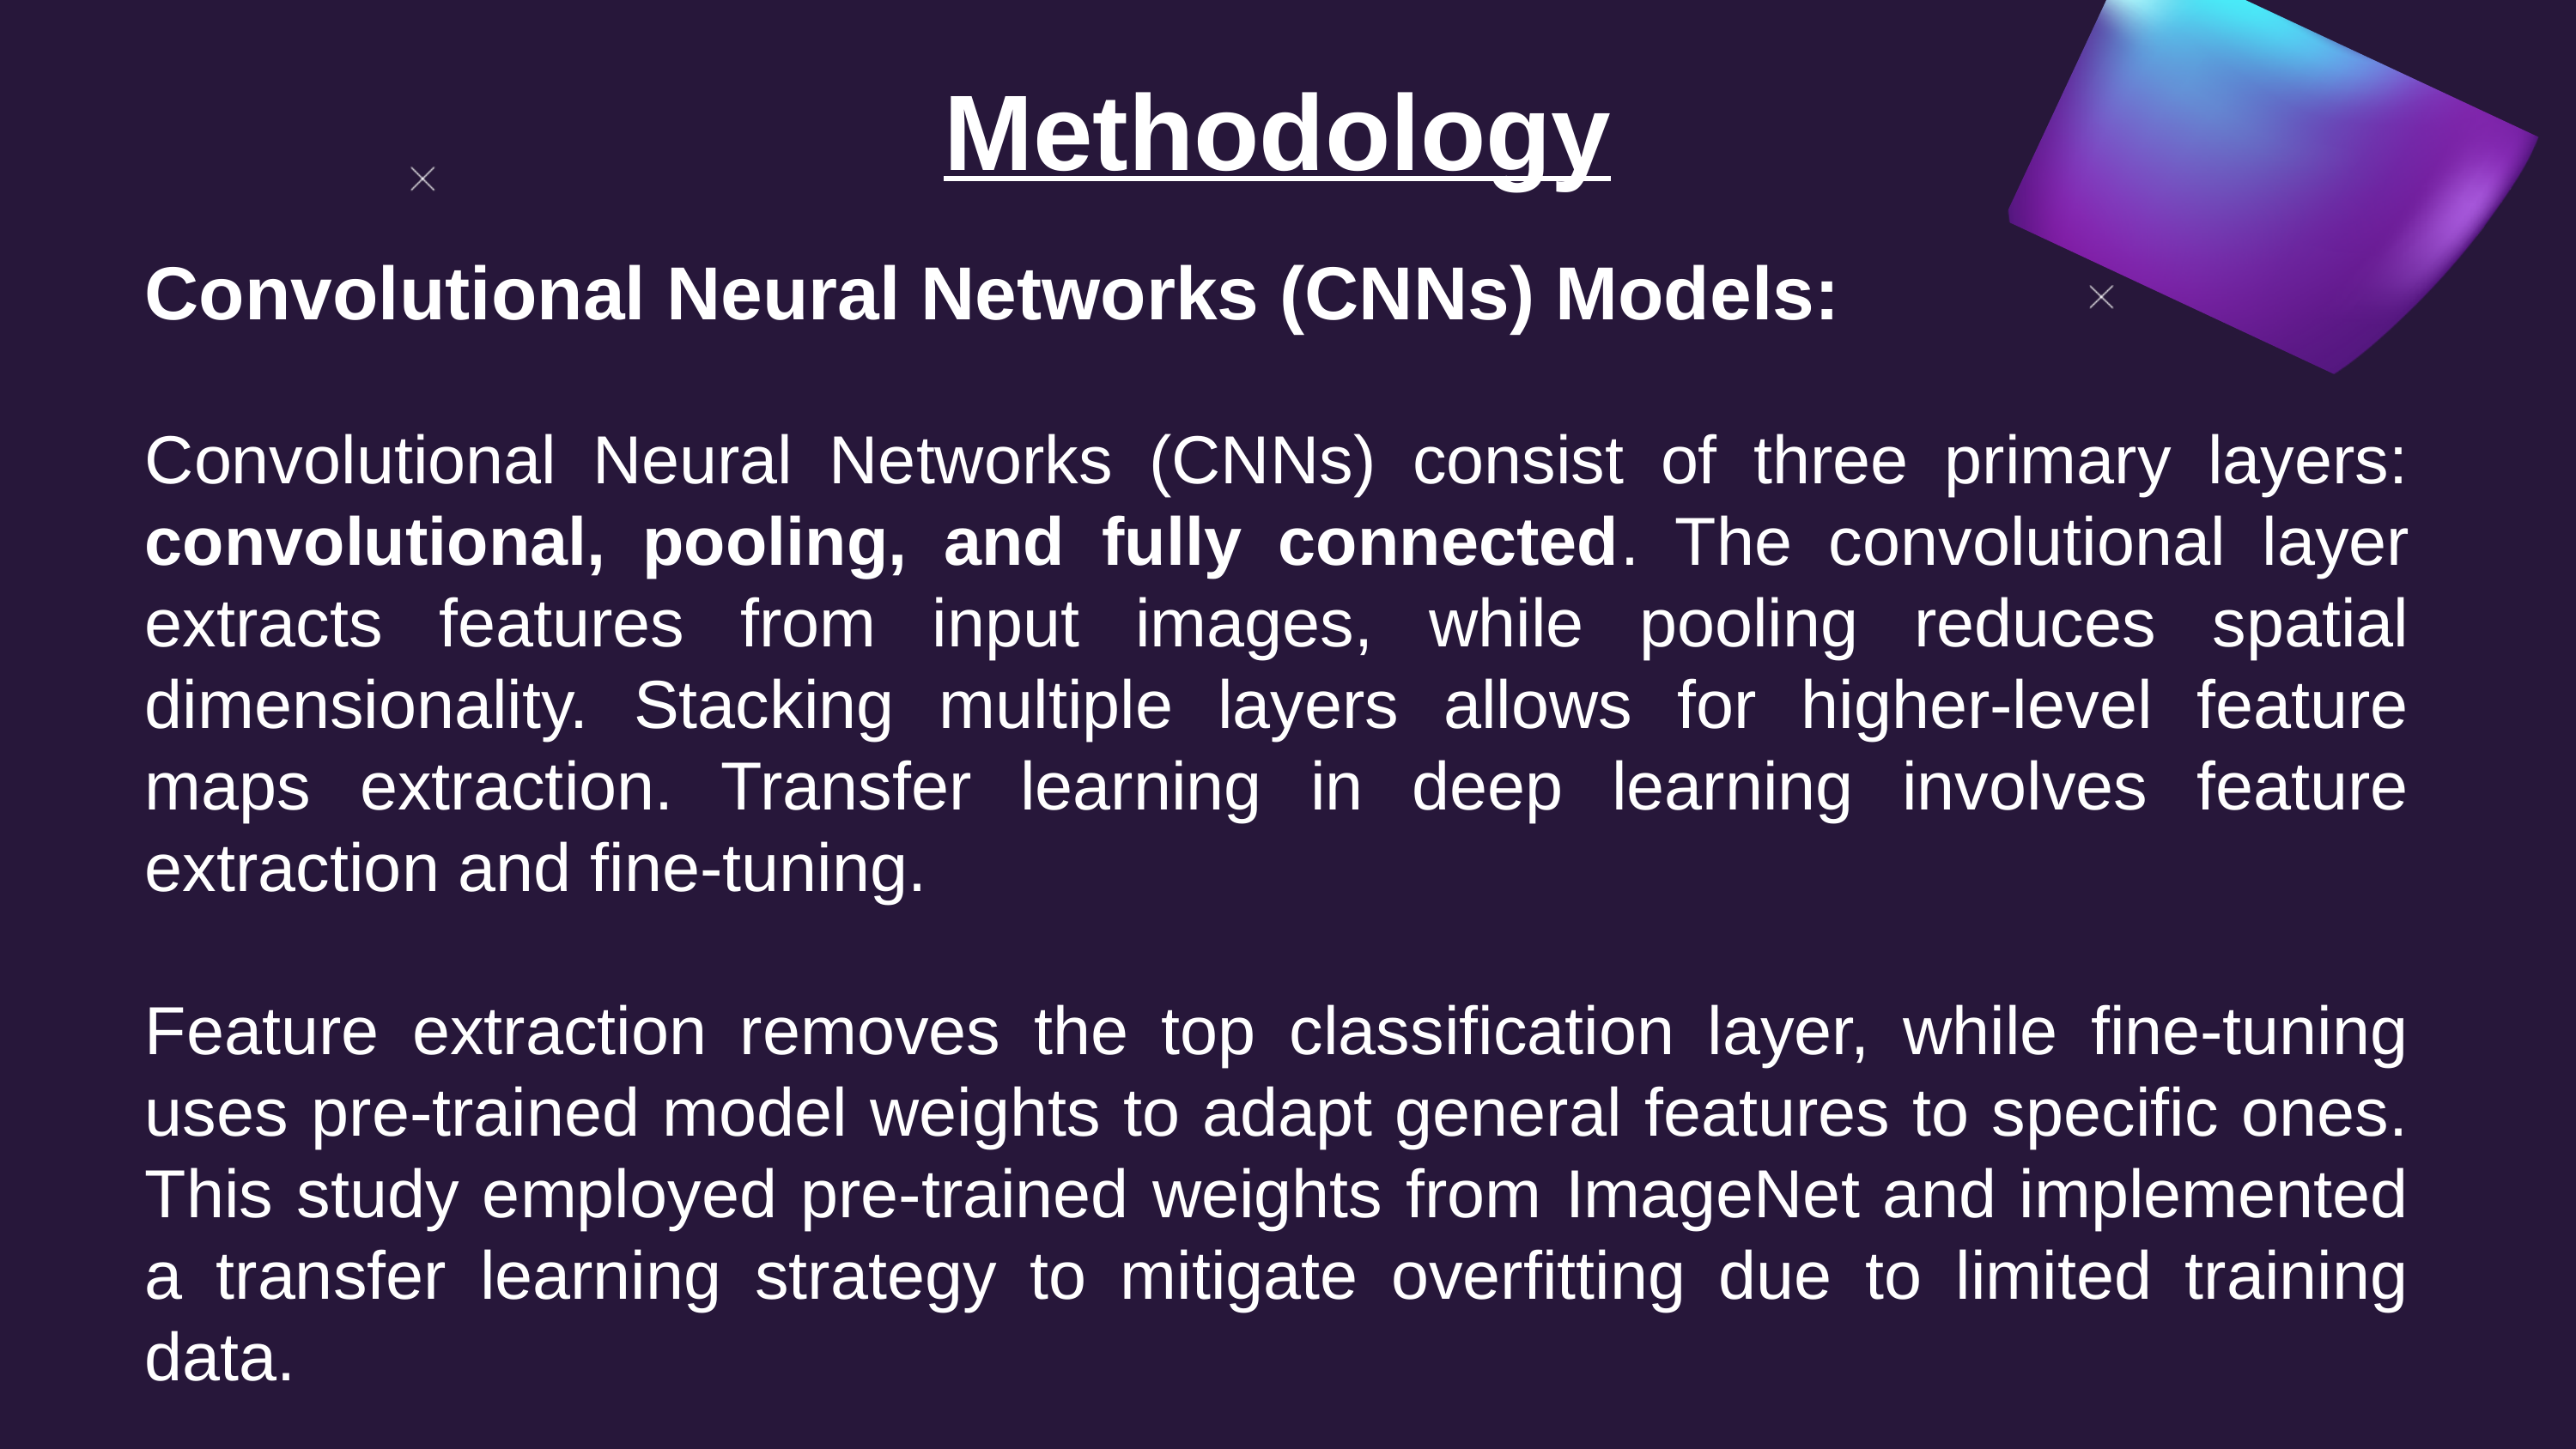

Methodology

Convolutional Neural Networks (CNNs) Models:

Convolutional Neural Networks (CNNs) consist of three primary layers: convolutional, pooling, and fully connected. The convolutional layer extracts features from input images, while pooling reduces spatial dimensionality. Stacking multiple layers allows for higher-level feature maps extraction. Transfer learning in deep learning involves feature extraction and fine-tuning.

Feature extraction removes the top classification layer, while fine-tuning uses pre-trained model weights to adapt general features to specific ones. This study employed pre-trained weights from ImageNet and implemented a transfer learning strategy to mitigate overfitting due to limited training data.